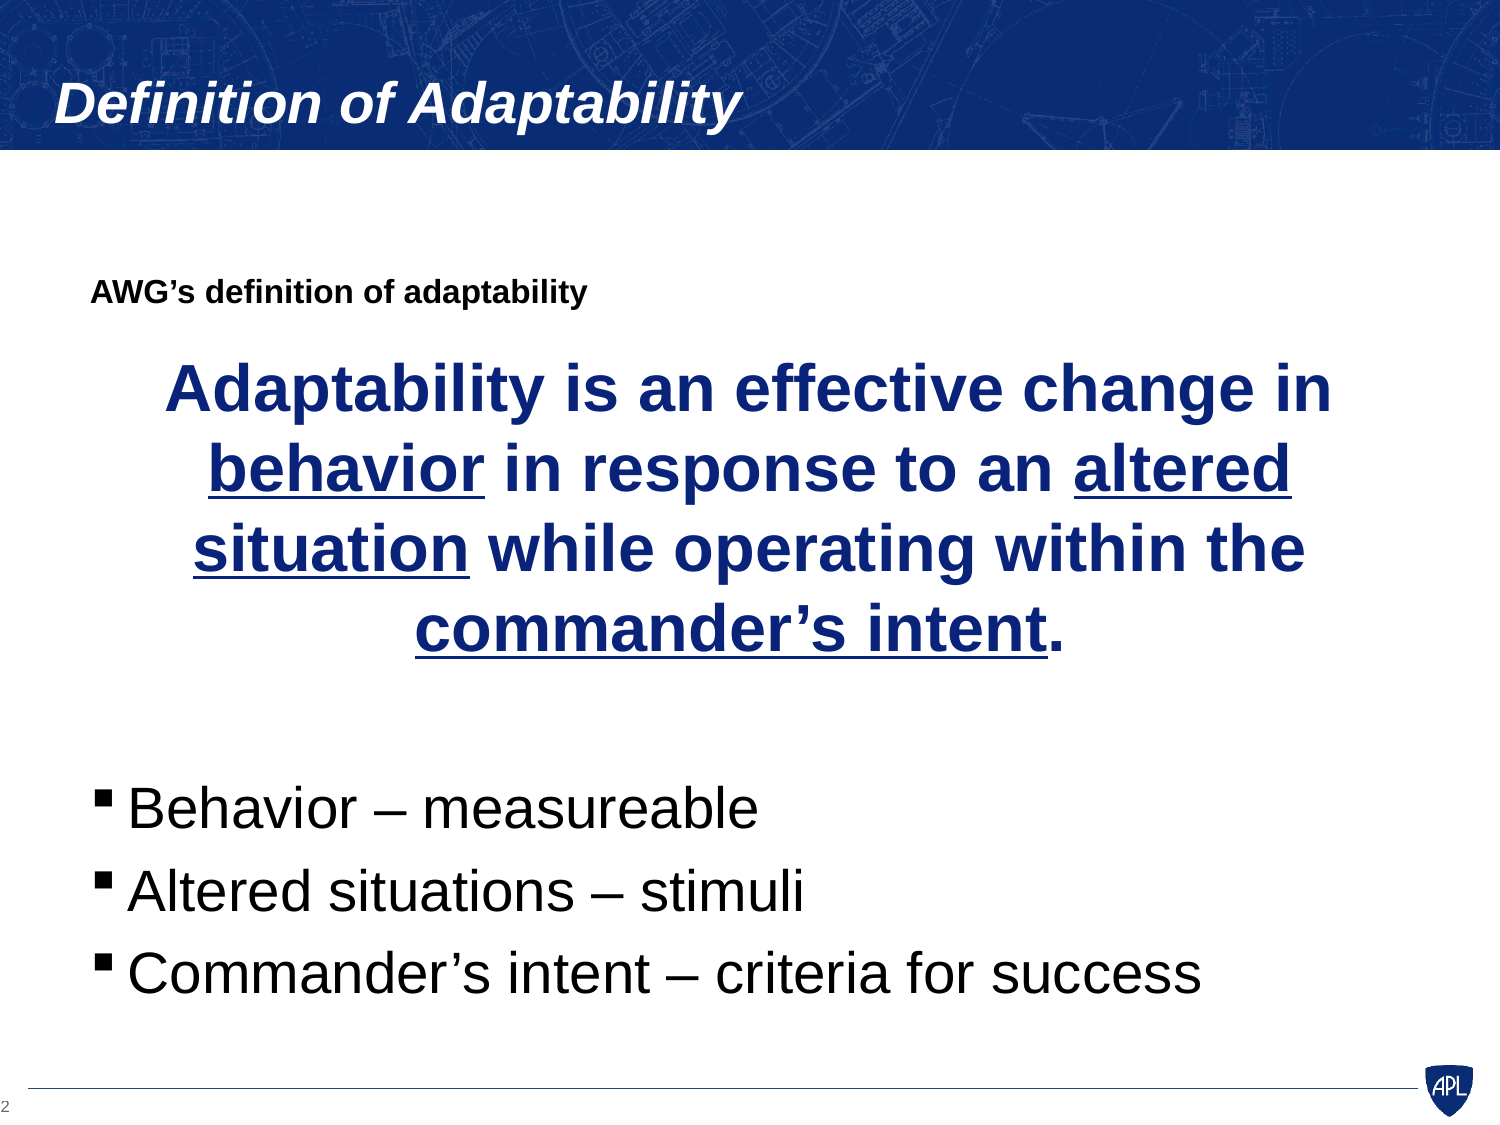

# Definition of Adaptability
AWG’s definition of adaptability
Adaptability is an effective change in behavior in response to an altered situation while operating within the commander’s intent.

Behavior – measureable
Altered situations – stimuli
Commander’s intent – criteria for success